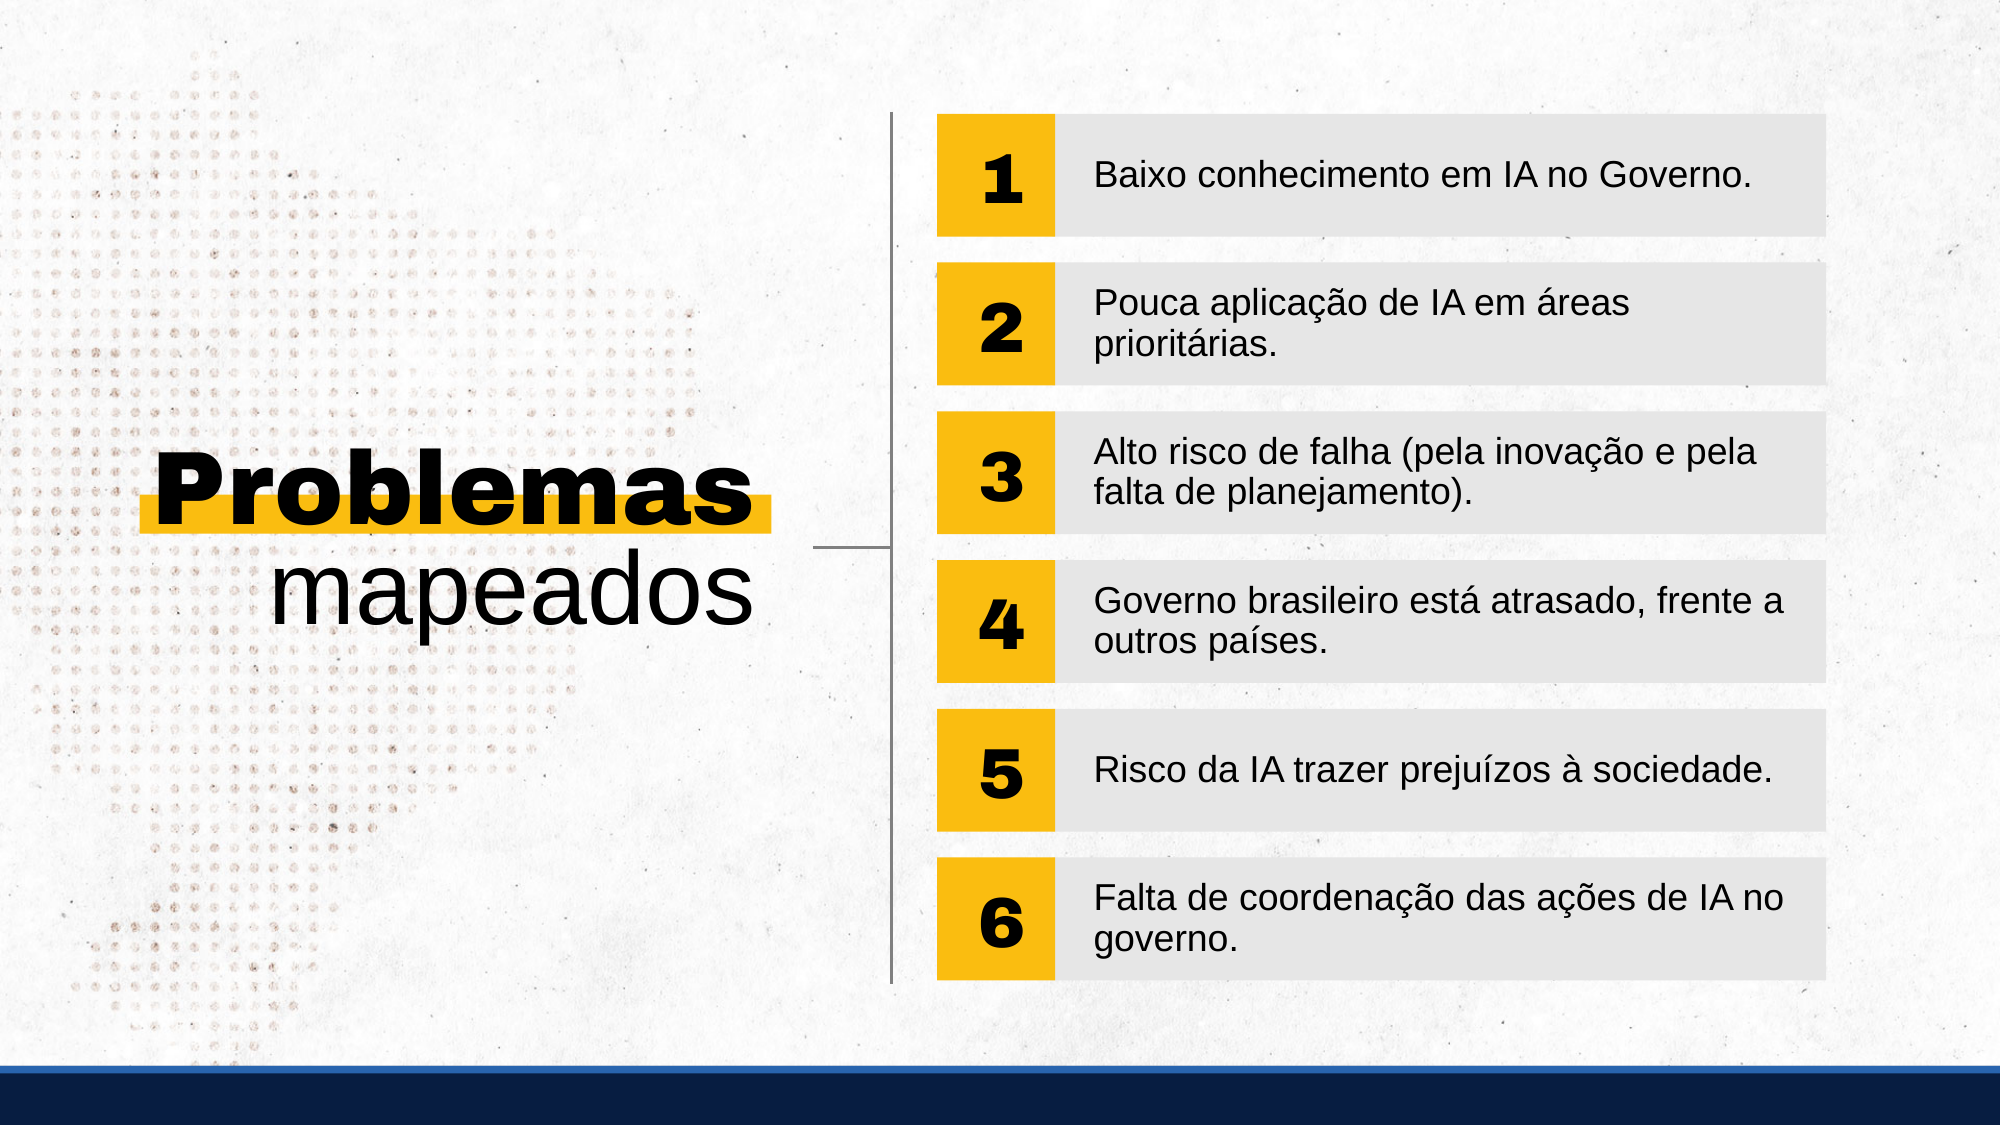

1
Baixo conhecimento em IA no Governo.
Problemas mapeados
2
Pouca aplicação de IA em áreas prioritárias.
3
Alto risco de falha (pela inovação e pela falta de planejamento).

4
Governo brasileiro está atrasado, frente a outros países.
5
Risco da IA trazer prejuízos à sociedade.
6
Falta de coordenação das ações de IA no governo.